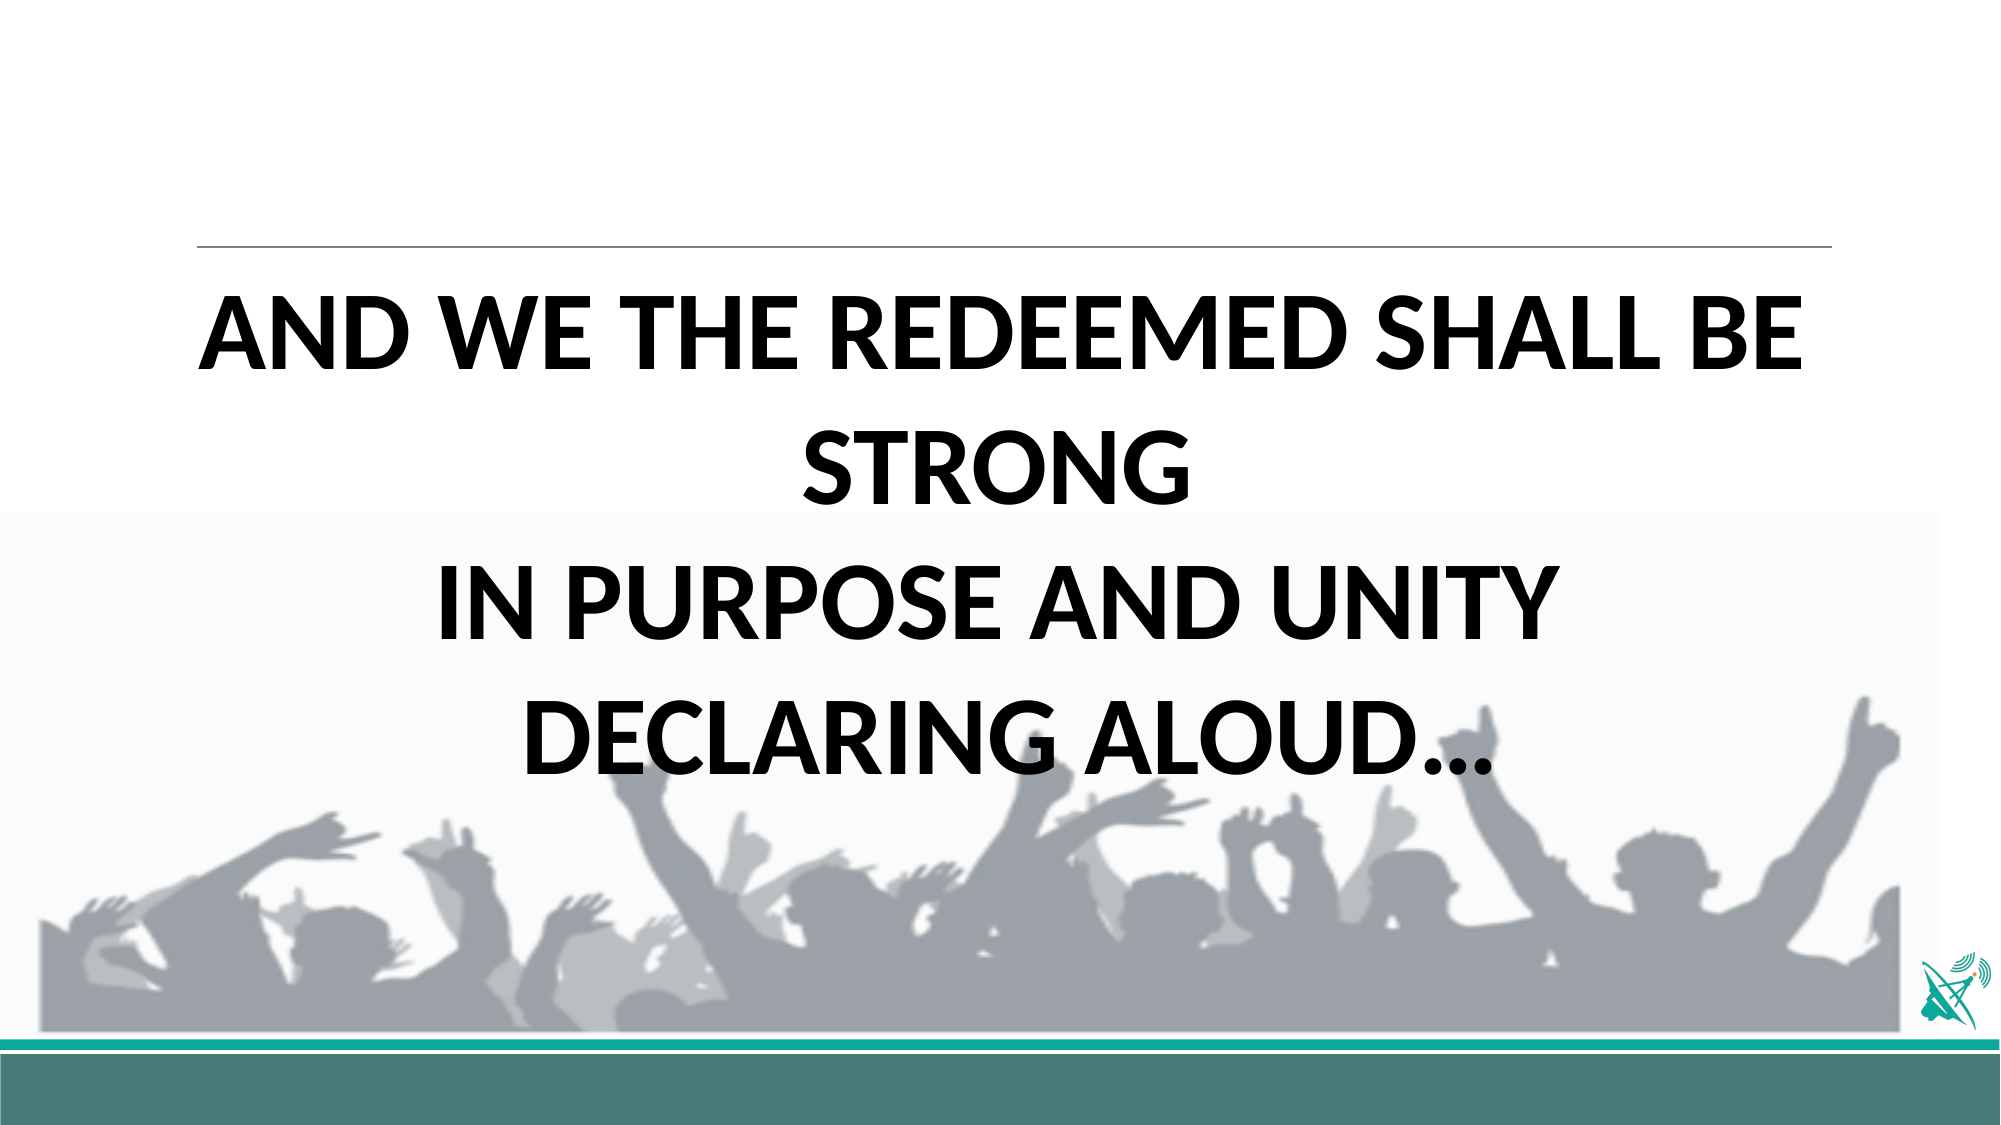

AND WE THE REDEEMED SHALL BE STRONG
IN PURPOSE AND UNITY
DECLARING ALOUD…